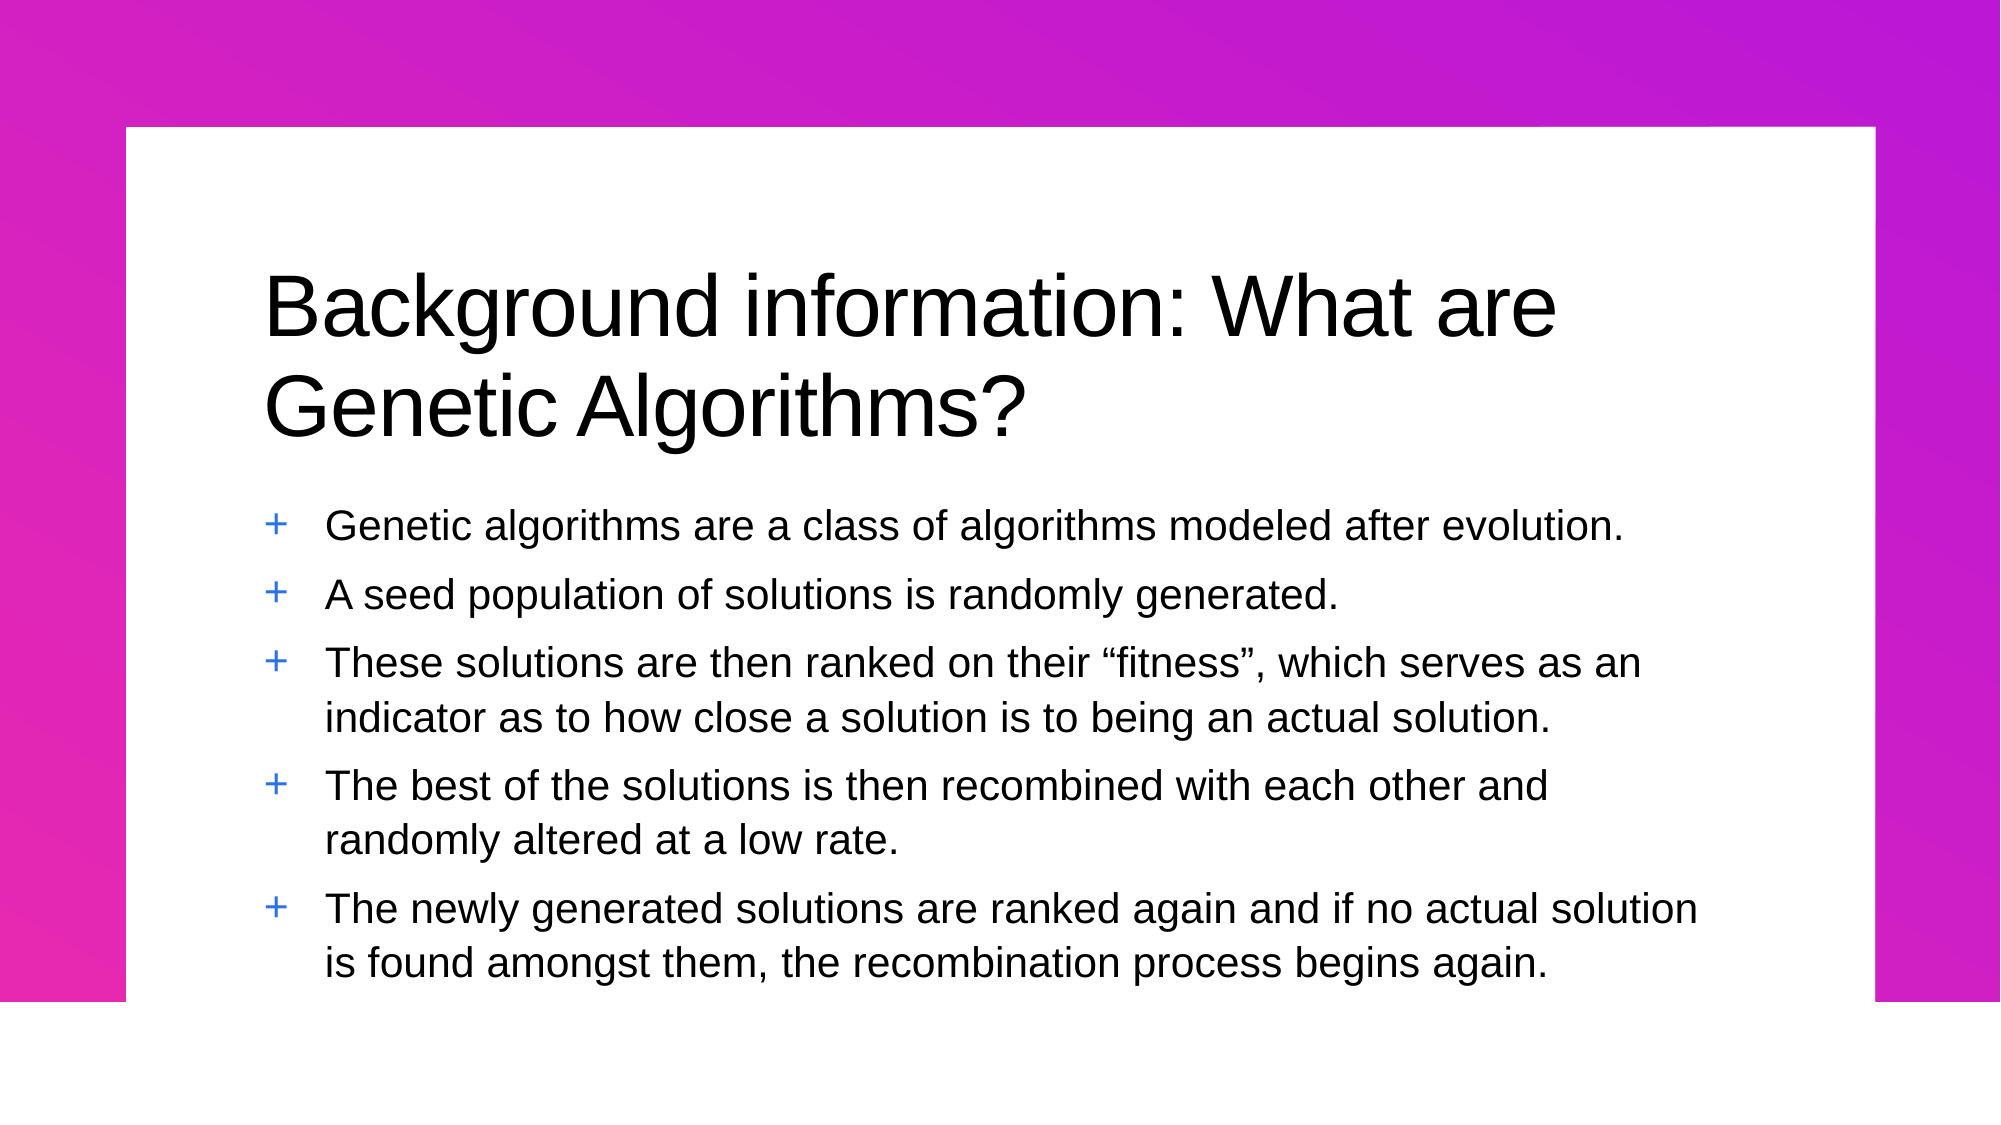

# Background information: What are Genetic Algorithms?
Genetic algorithms are a class of algorithms modeled after evolution.
A seed population of solutions is randomly generated.
These solutions are then ranked on their “fitness”, which serves as an indicator as to how close a solution is to being an actual solution.
The best of the solutions is then recombined with each other and randomly altered at a low rate.
The newly generated solutions are ranked again and if no actual solution is found amongst them, the recombination process begins again.